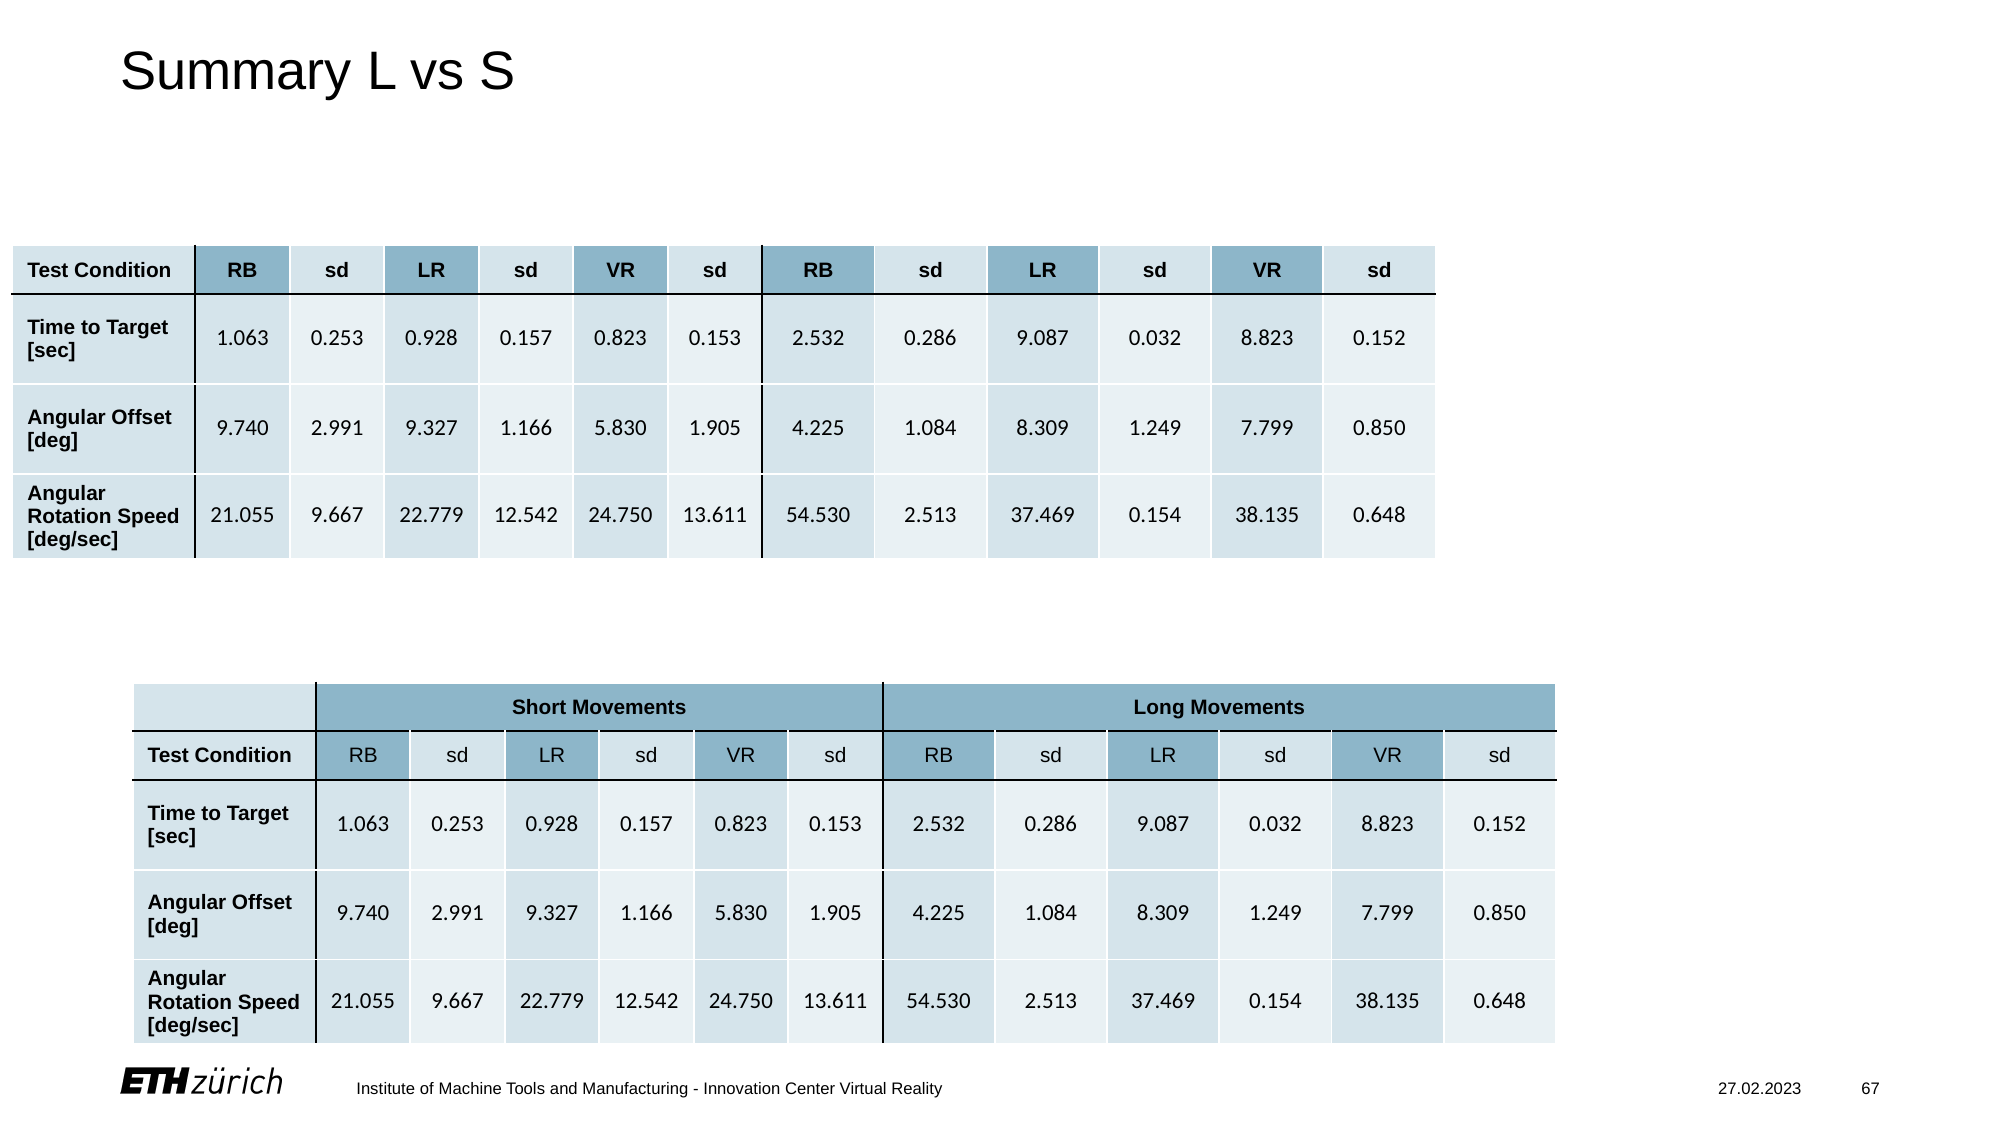

# Summary L vs S
| Test Condition | RB | sd | LR | sd | VR | sd | RB | sd | LR | sd | VR | sd |
| --- | --- | --- | --- | --- | --- | --- | --- | --- | --- | --- | --- | --- |
| Time to Target [sec] | 1.063 | 0.253 | 0.928 | 0.157 | 0.823 | 0.153 | 2.532 | 0.286 | 9.087 | 0.032 | 8.823 | 0.152 |
| Angular Offset [deg] | 9.740 | 2.991 | 9.327 | 1.166 | 5.830 | 1.905 | 4.225 | 1.084 | 8.309 | 1.249 | 7.799 | 0.850 |
| Angular Rotation Speed [deg/sec] | 21.055 | 9.667 | 22.779 | 12.542 | 24.750 | 13.611 | 54.530 | 2.513 | 37.469 | 0.154 | 38.135 | 0.648 |
|  | Short Movements |  |  |  |  |  | Long Movements |  |  |  |  |  |
| --- | --- | --- | --- | --- | --- | --- | --- | --- | --- | --- | --- | --- |
| Test Condition | RB | sd | LR | sd | VR | sd | RB | sd | LR | sd | VR | sd |
| Time to Target [sec] | 1.063 | 0.253 | 0.928 | 0.157 | 0.823 | 0.153 | 2.532 | 0.286 | 9.087 | 0.032 | 8.823 | 0.152 |
| Angular Offset [deg] | 9.740 | 2.991 | 9.327 | 1.166 | 5.830 | 1.905 | 4.225 | 1.084 | 8.309 | 1.249 | 7.799 | 0.850 |
| Angular Rotation Speed [deg/sec] | 21.055 | 9.667 | 22.779 | 12.542 | 24.750 | 13.611 | 54.530 | 2.513 | 37.469 | 0.154 | 38.135 | 0.648 |
Institute of Machine Tools and Manufacturing - Innovation Center Virtual Reality
27.02.2023
67